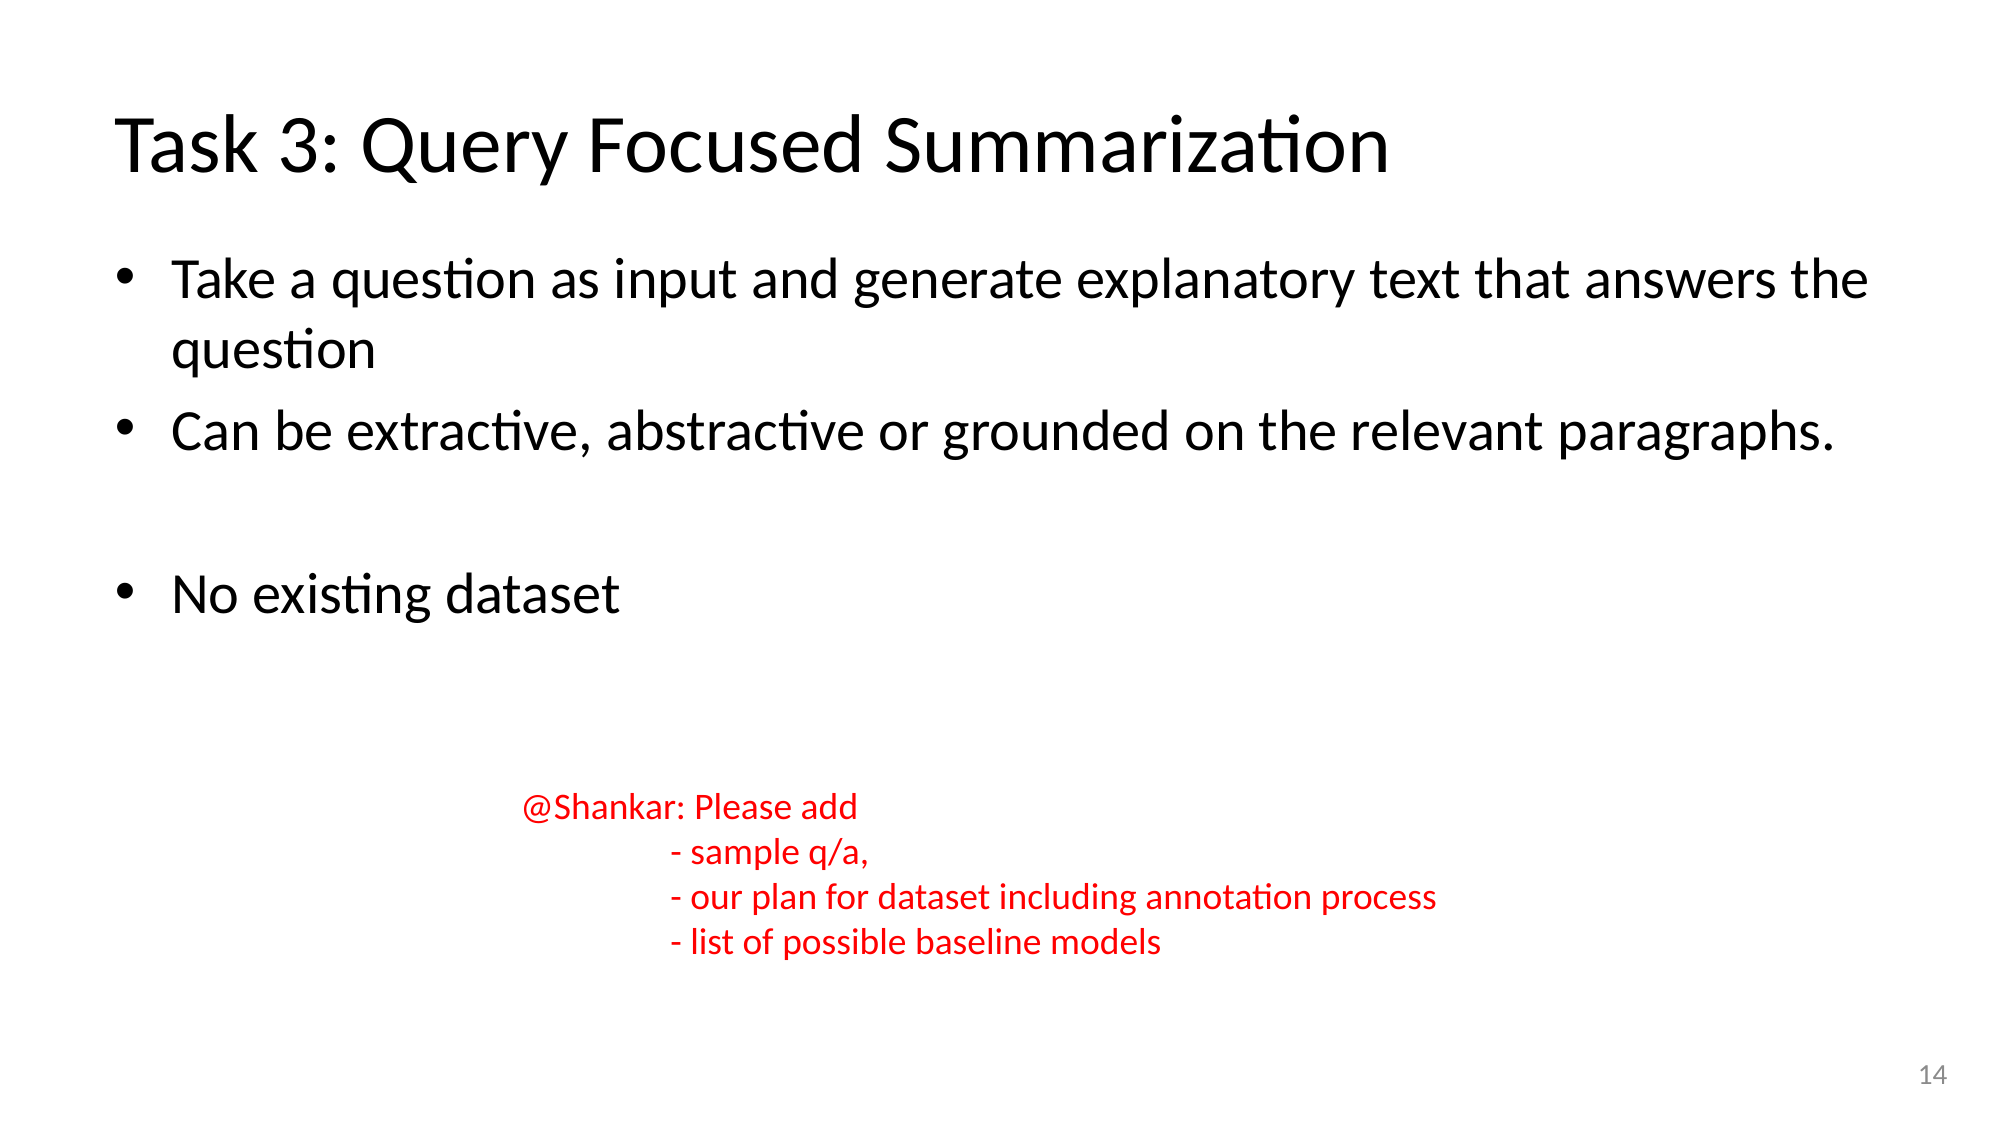

# Task 3: Query Focused Summarization
Take a question as input and generate explanatory text that answers the question
Can be extractive, abstractive or grounded on the relevant paragraphs.

No existing dataset

@Shankar: Please add
	- sample q/a,
	- our plan for dataset including annotation process
	- list of possible baseline models
14